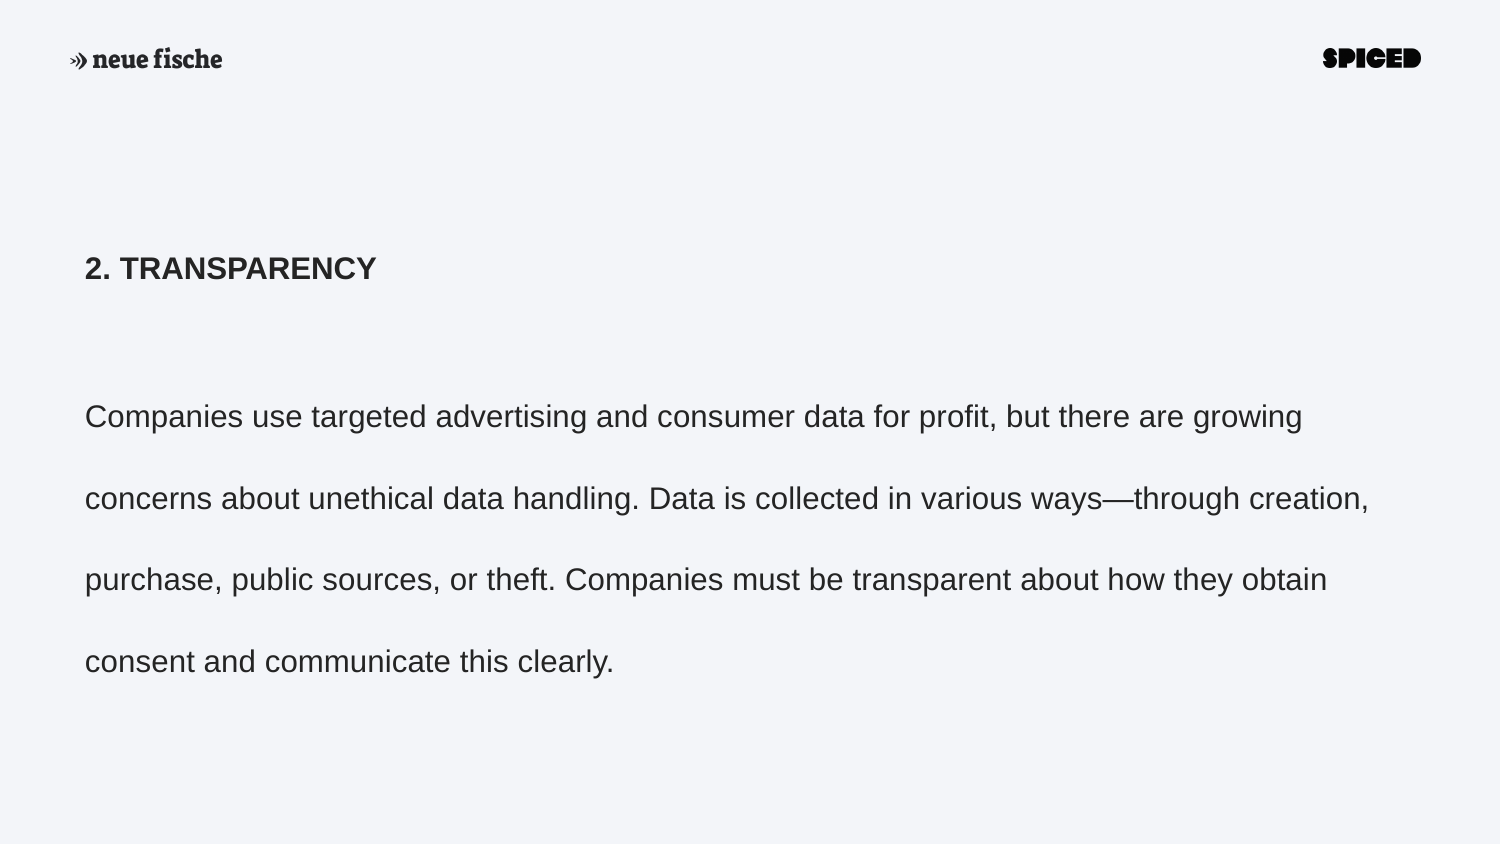

2. TRANSPARENCY
Companies use targeted advertising and consumer data for profit, but there are growing concerns about unethical data handling. Data is collected in various ways—through creation, purchase, public sources, or theft. Companies must be transparent about how they obtain consent and communicate this clearly.